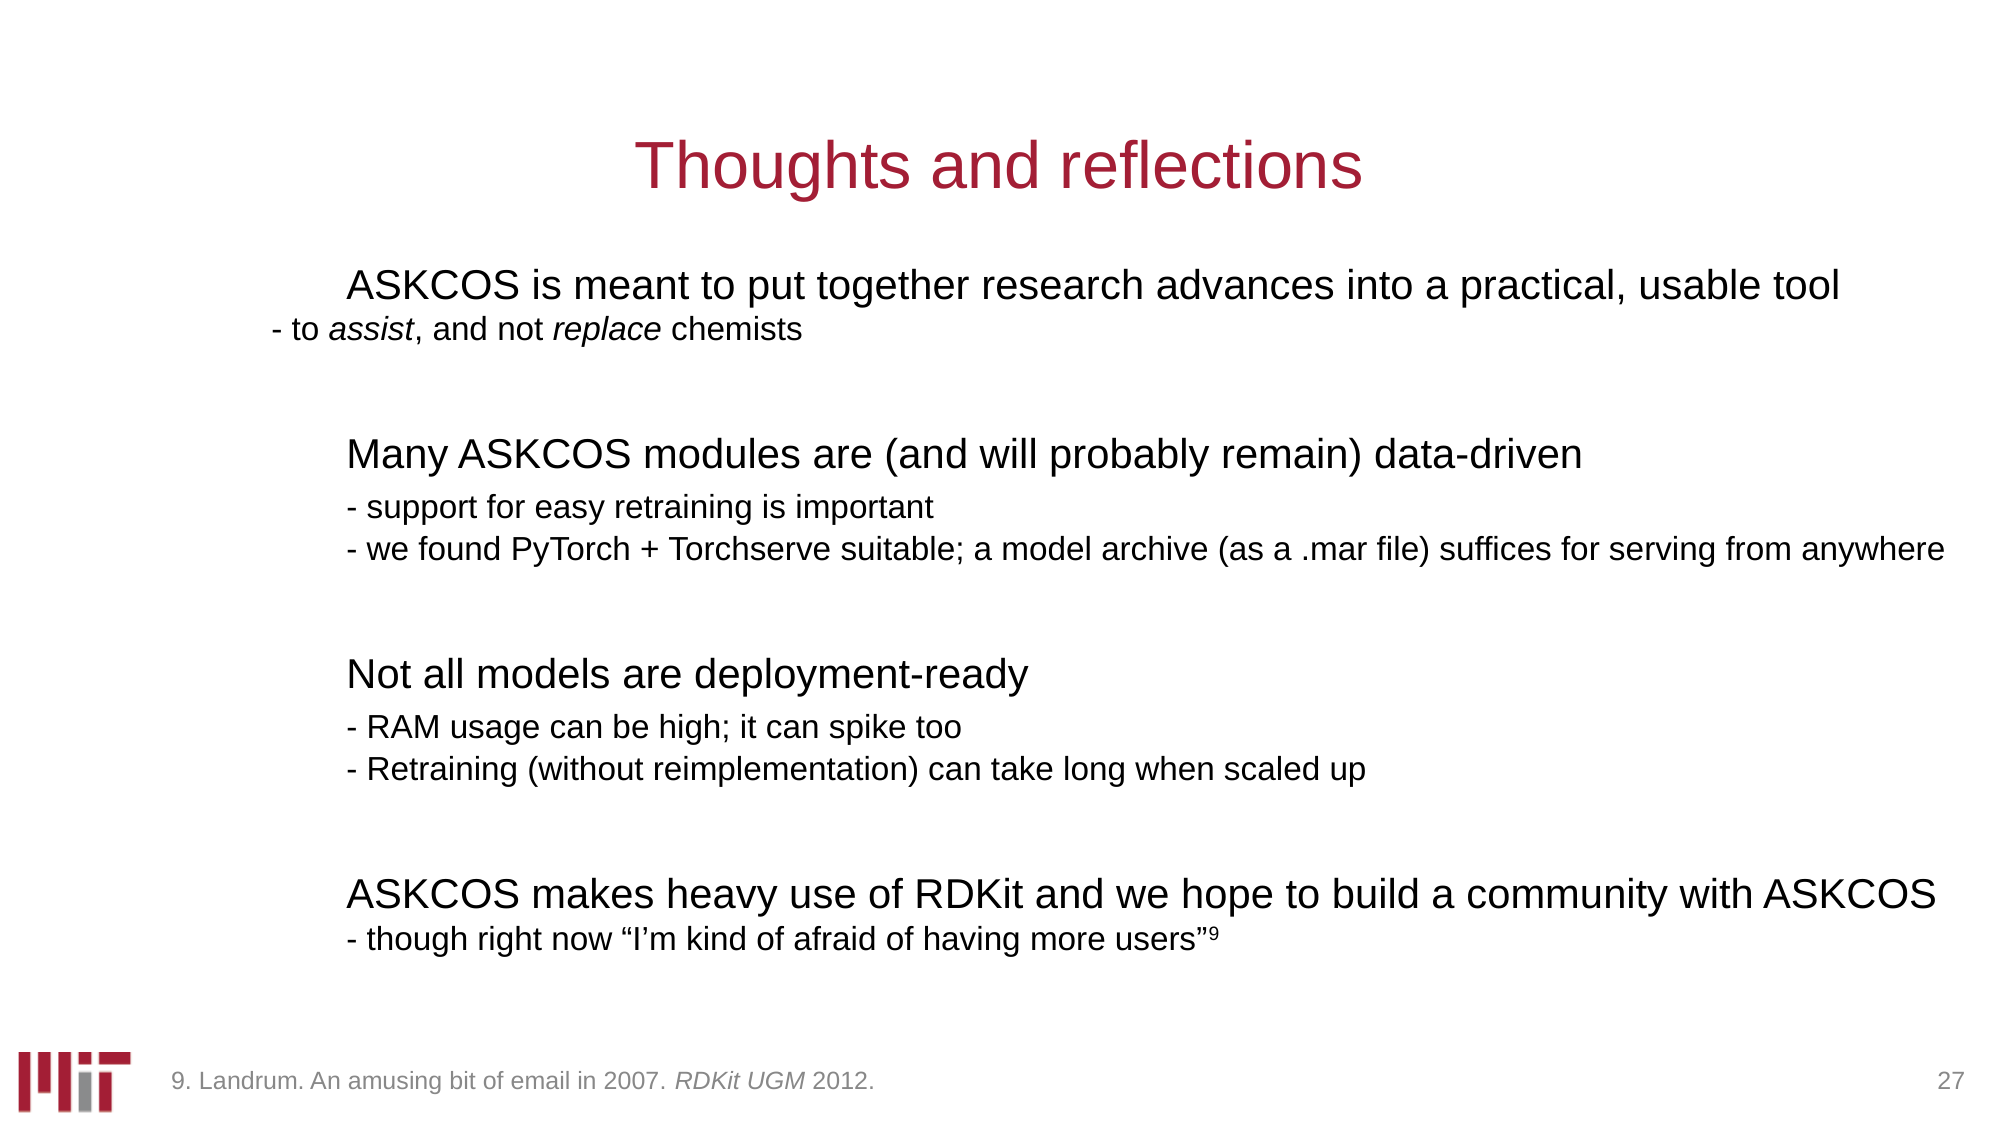

# Thoughts and reflections
	ASKCOS is meant to put together research advances into a practical, usable tool
- to assist, and not replace chemists

	Many ASKCOS modules are (and will probably remain) data-driven
	- support for easy retraining is important
	- we found PyTorch + Torchserve suitable; a model archive (as a .mar file) suffices for serving from anywhere

	Not all models are deployment-ready
	- RAM usage can be high; it can spike too
	- Retraining (without reimplementation) can take long when scaled up

	ASKCOS makes heavy use of RDKit and we hope to build a community with ASKCOS
	- though right now “I’m kind of afraid of having more users”9

9. Landrum. An amusing bit of email in 2007. RDKit UGM 2012.
27